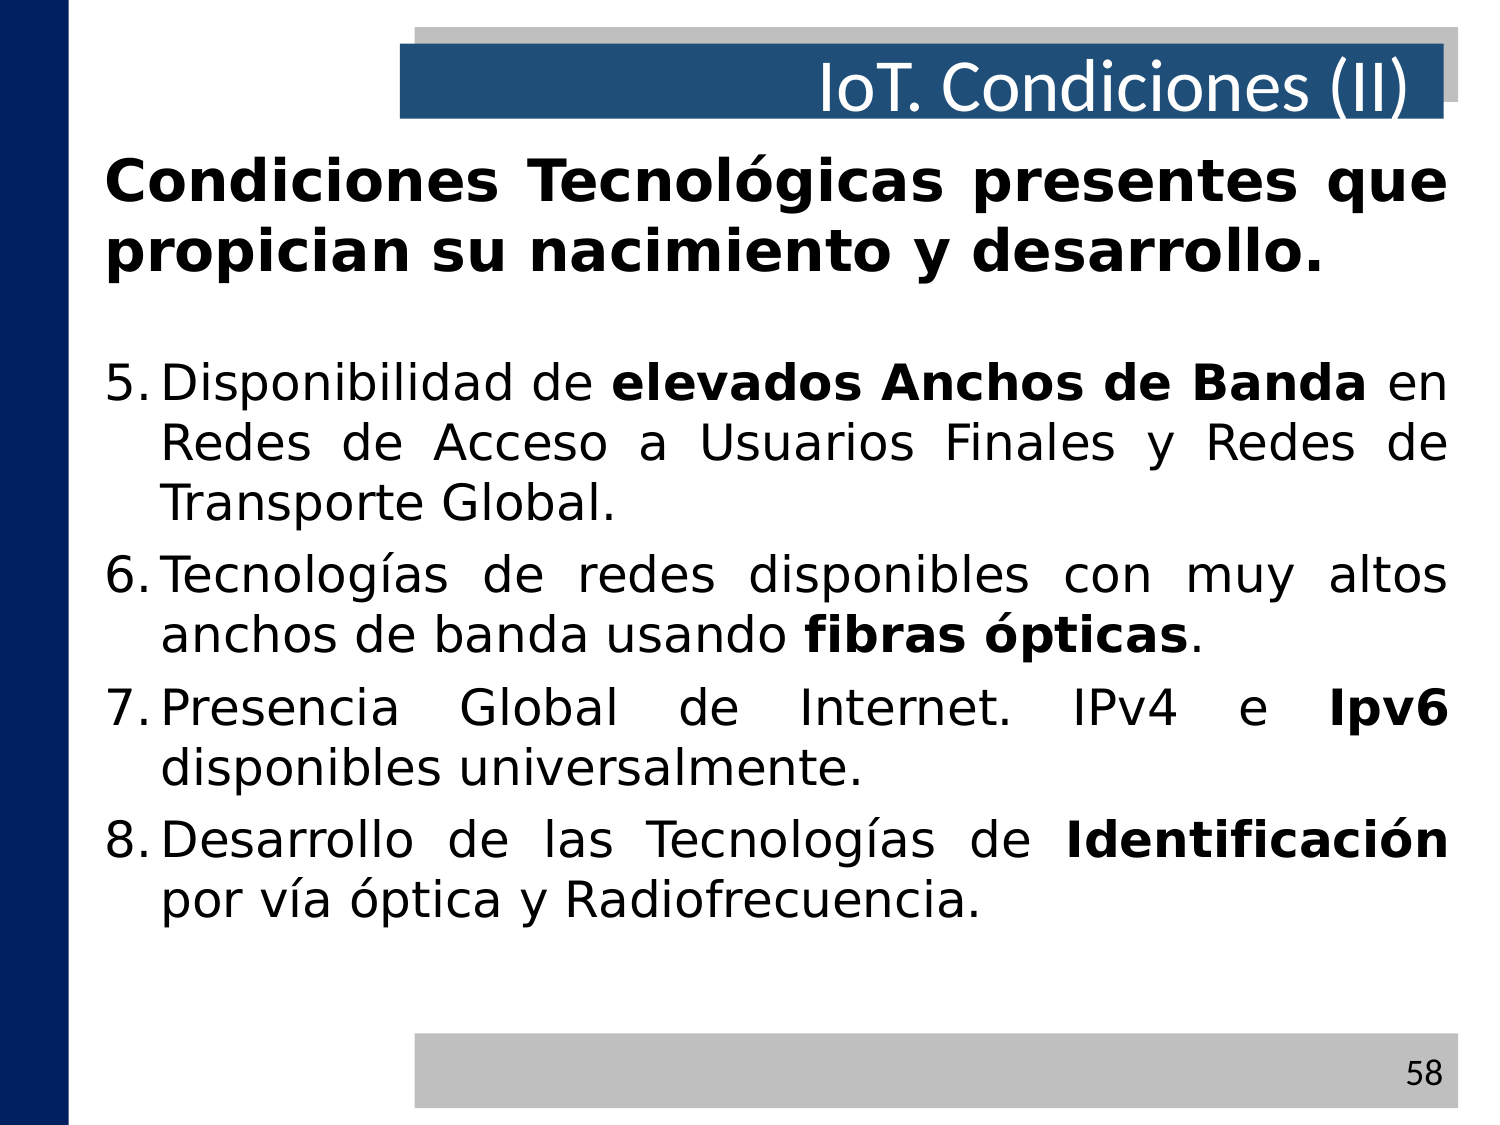

IoT. Condiciones (II)
Condiciones Tecnológicas presentes que propician su nacimiento y desarrollo.

Disponibilidad de elevados Anchos de Banda en Redes de Acceso a Usuarios Finales y Redes de Transporte Global.
Tecnologías de redes disponibles con muy altos anchos de banda usando fibras ópticas.
Presencia Global de Internet. IPv4 e Ipv6 disponibles universalmente.
Desarrollo de las Tecnologías de Identificación por vía óptica y Radiofrecuencia.
58